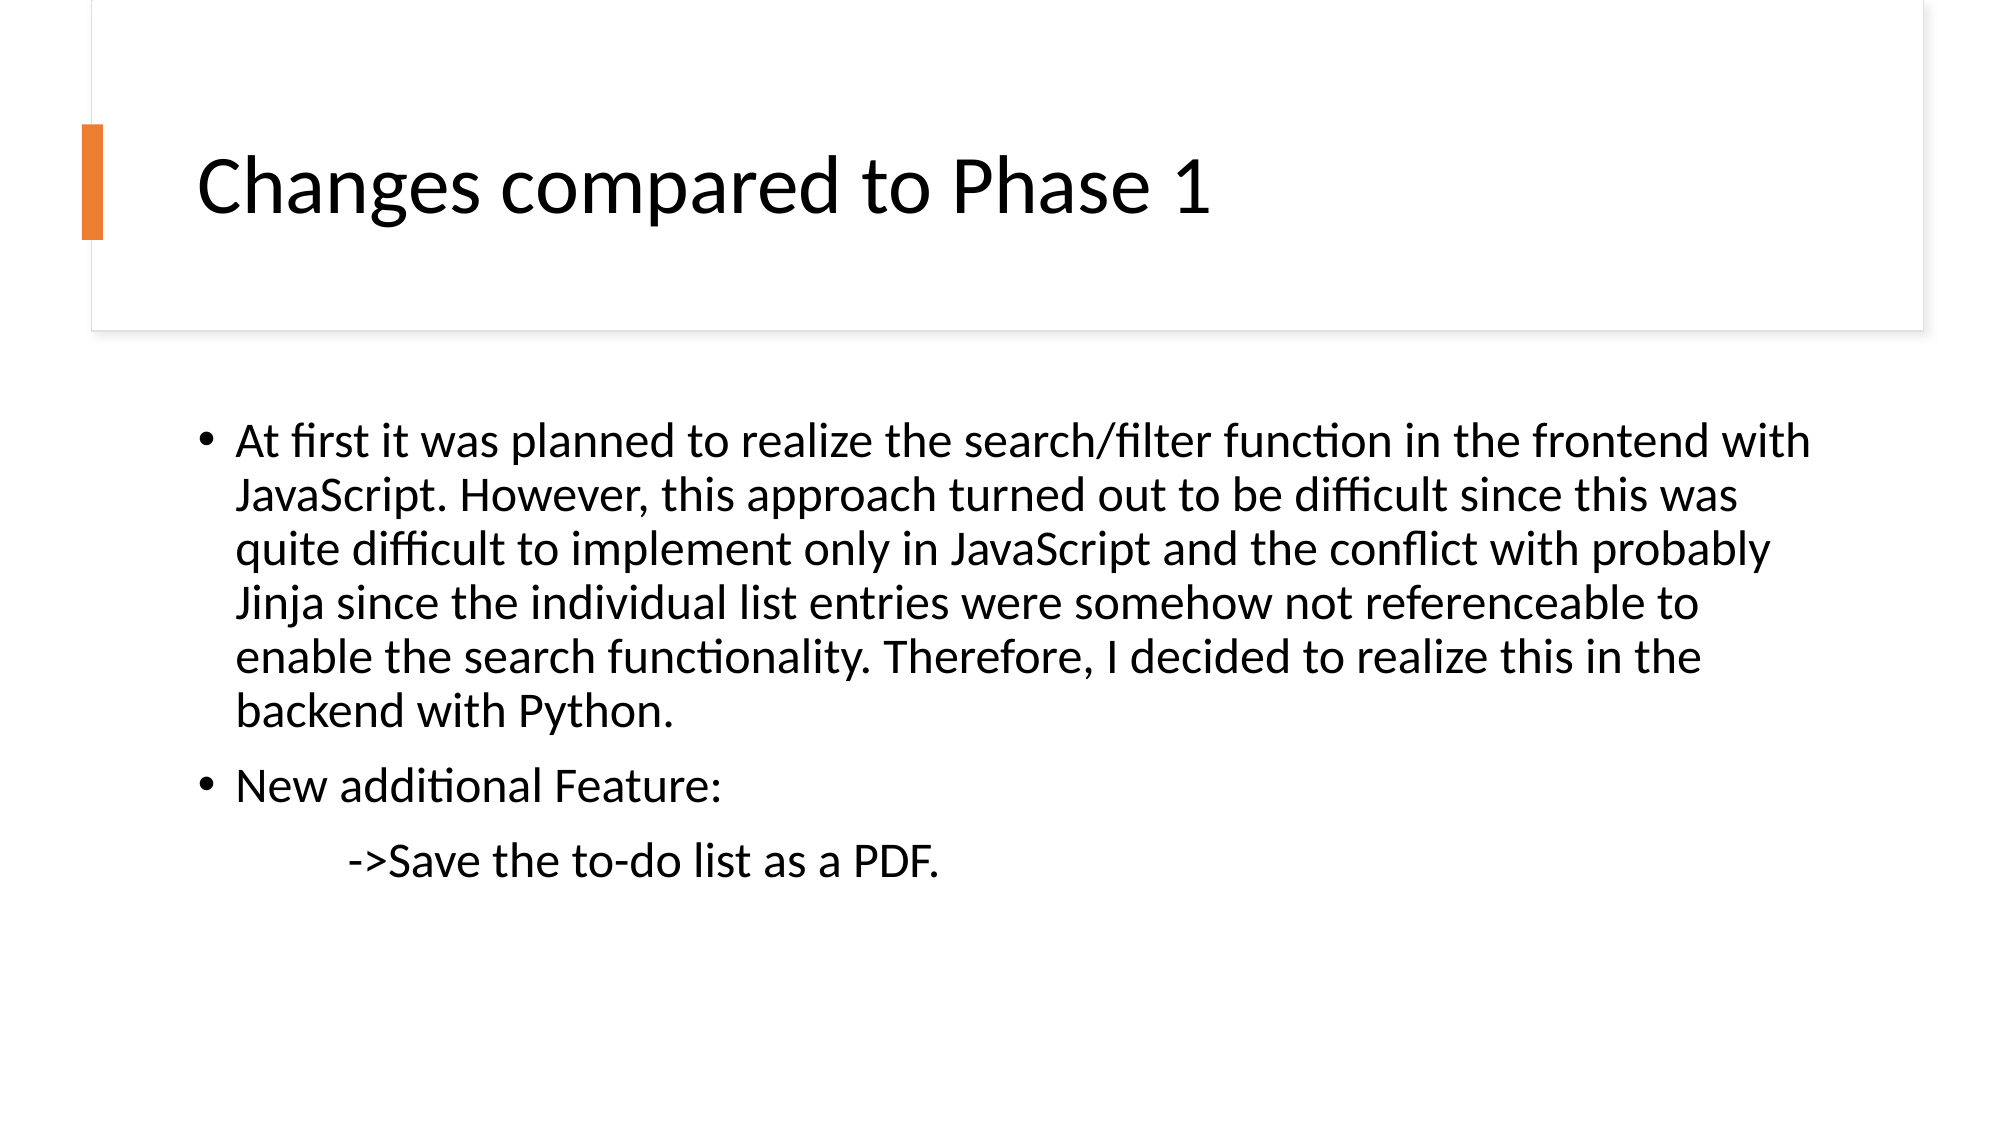

# Changes compared to Phase 1

At first it was planned to realize the search/filter function in the frontend with JavaScript. However, this approach turned out to be difficult since this was quite difficult to implement only in JavaScript and the conflict with probably Jinja since the individual list entries were somehow not referenceable to enable the search functionality. Therefore, I decided to realize this in the backend with Python.
New additional Feature:
	->Save the to-do list as a PDF.